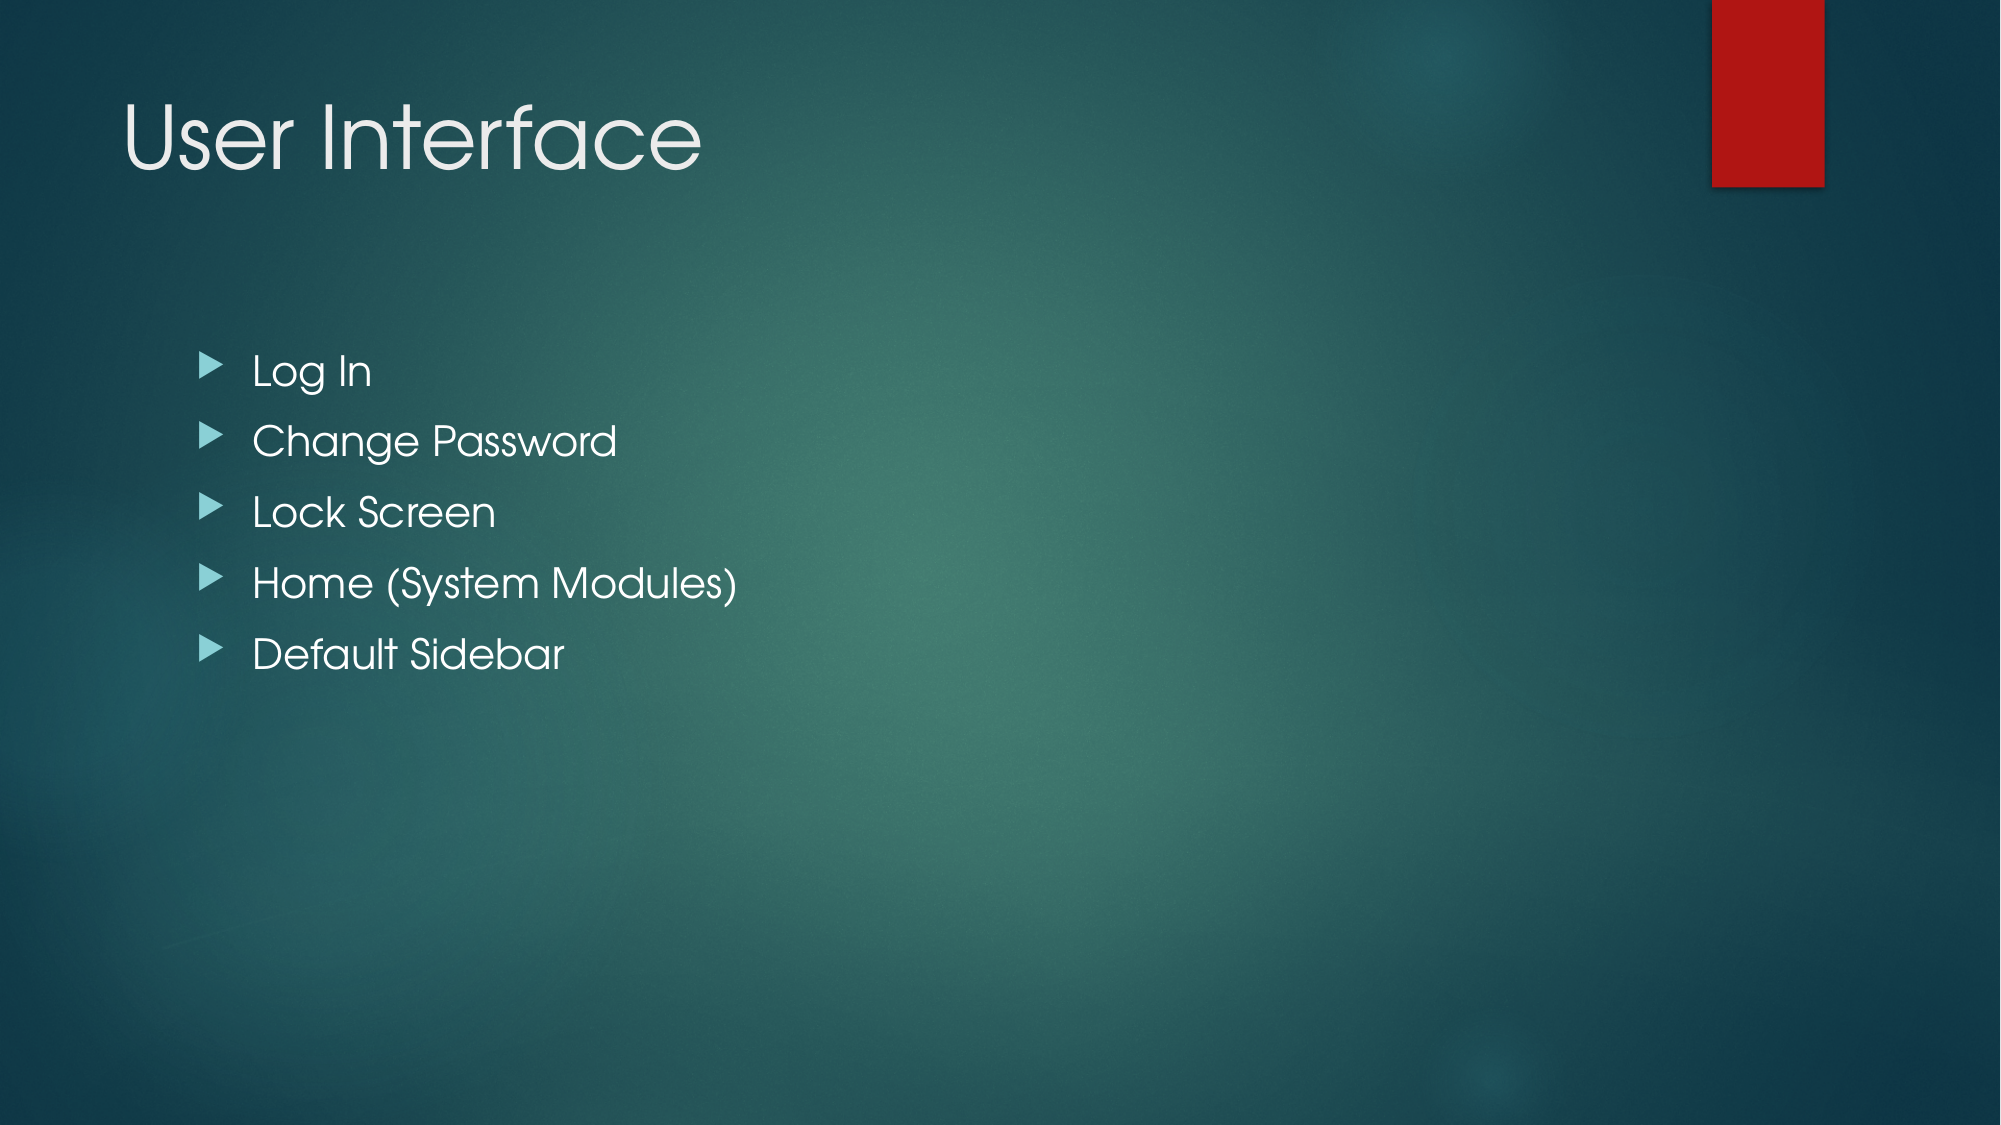

# User Interface
Log In
Change Password
Lock Screen
Home (System Modules)
Default Sidebar